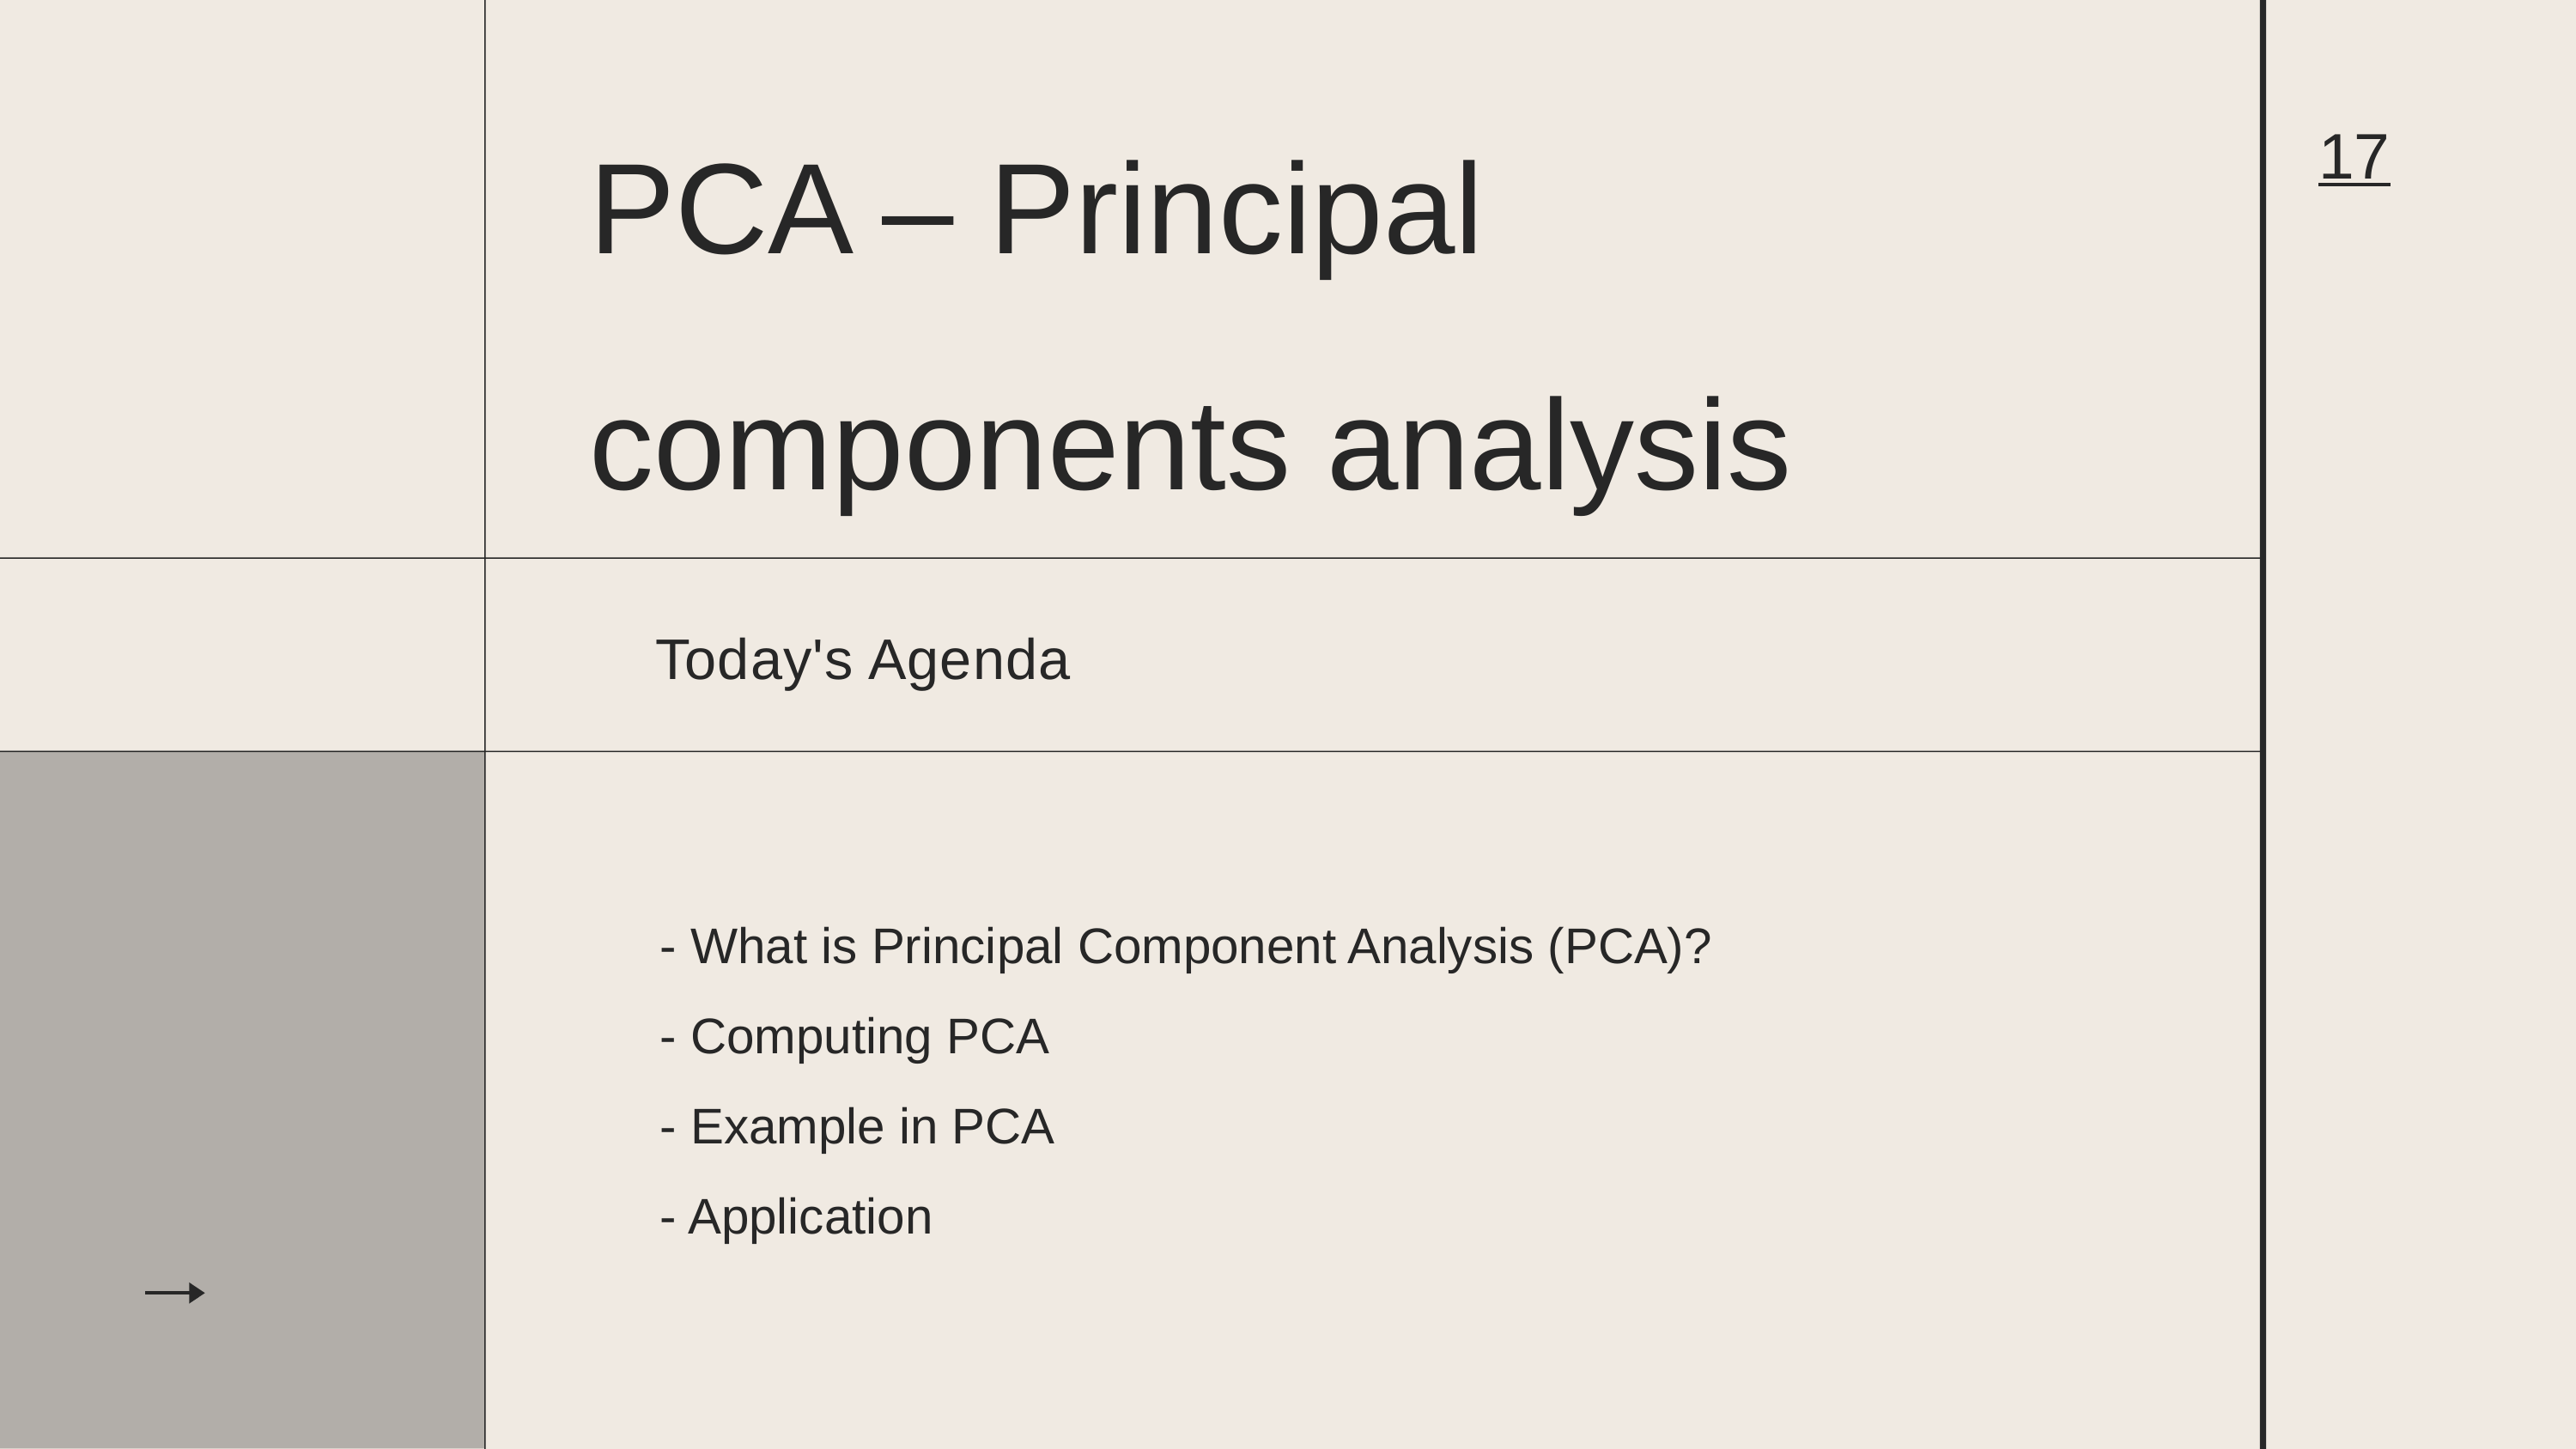

PCA – Principal components analysis
17

Today's Agenda

- What is Principal Component Analysis (PCA)?
- Computing PCA
- Example in PCA
- Application